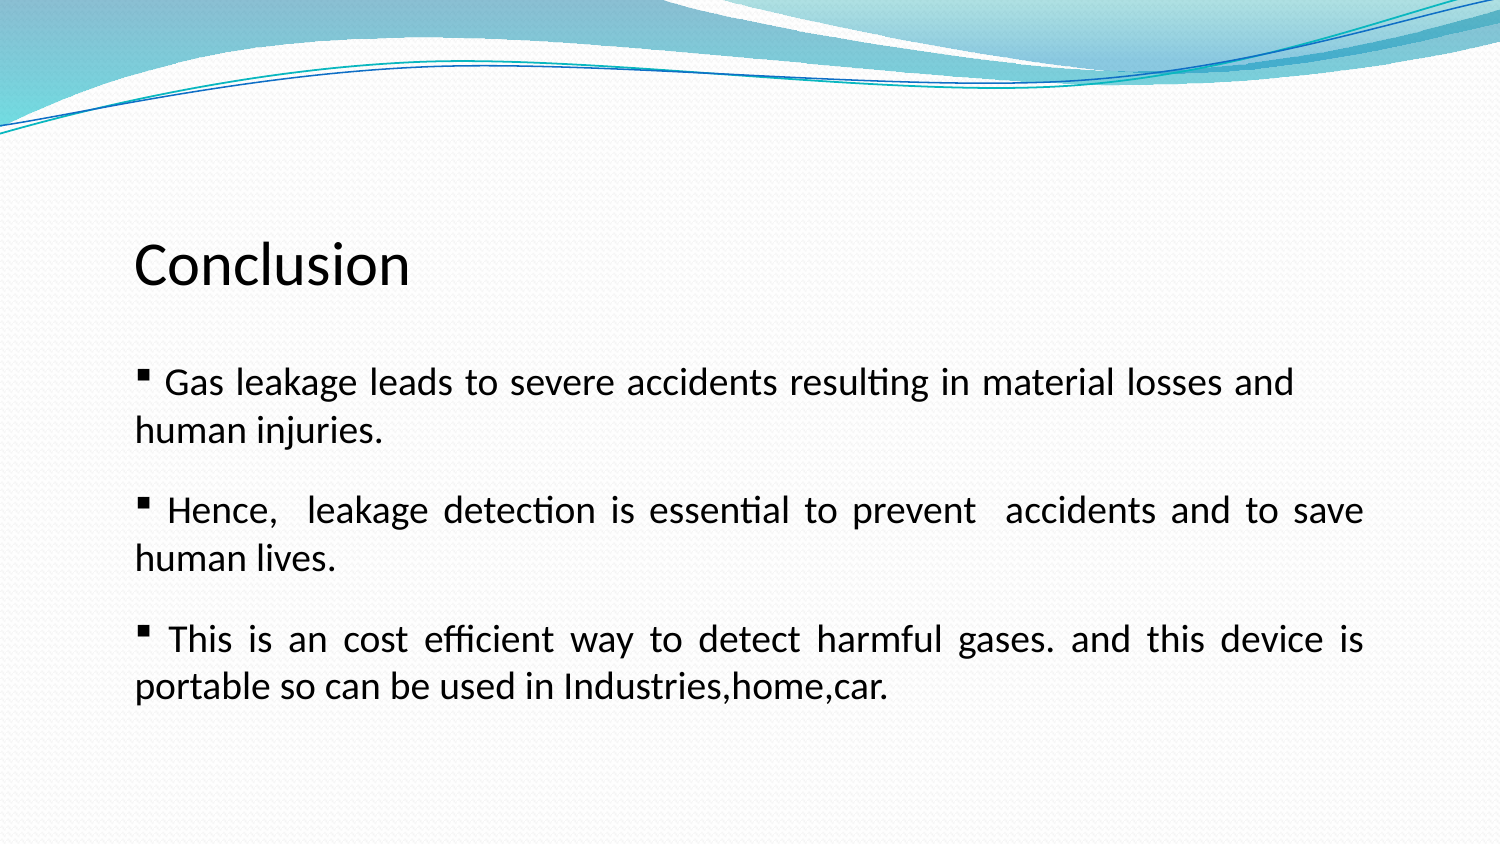

# Conclusion
 Gas leakage leads to severe accidents resulting in material losses and       human injuries.
 Hence,  leakage detection is essential to prevent  accidents and to save human lives.
 This is an cost efficient way to detect harmful gases. and this device is portable so can be used in Industries,home,car.